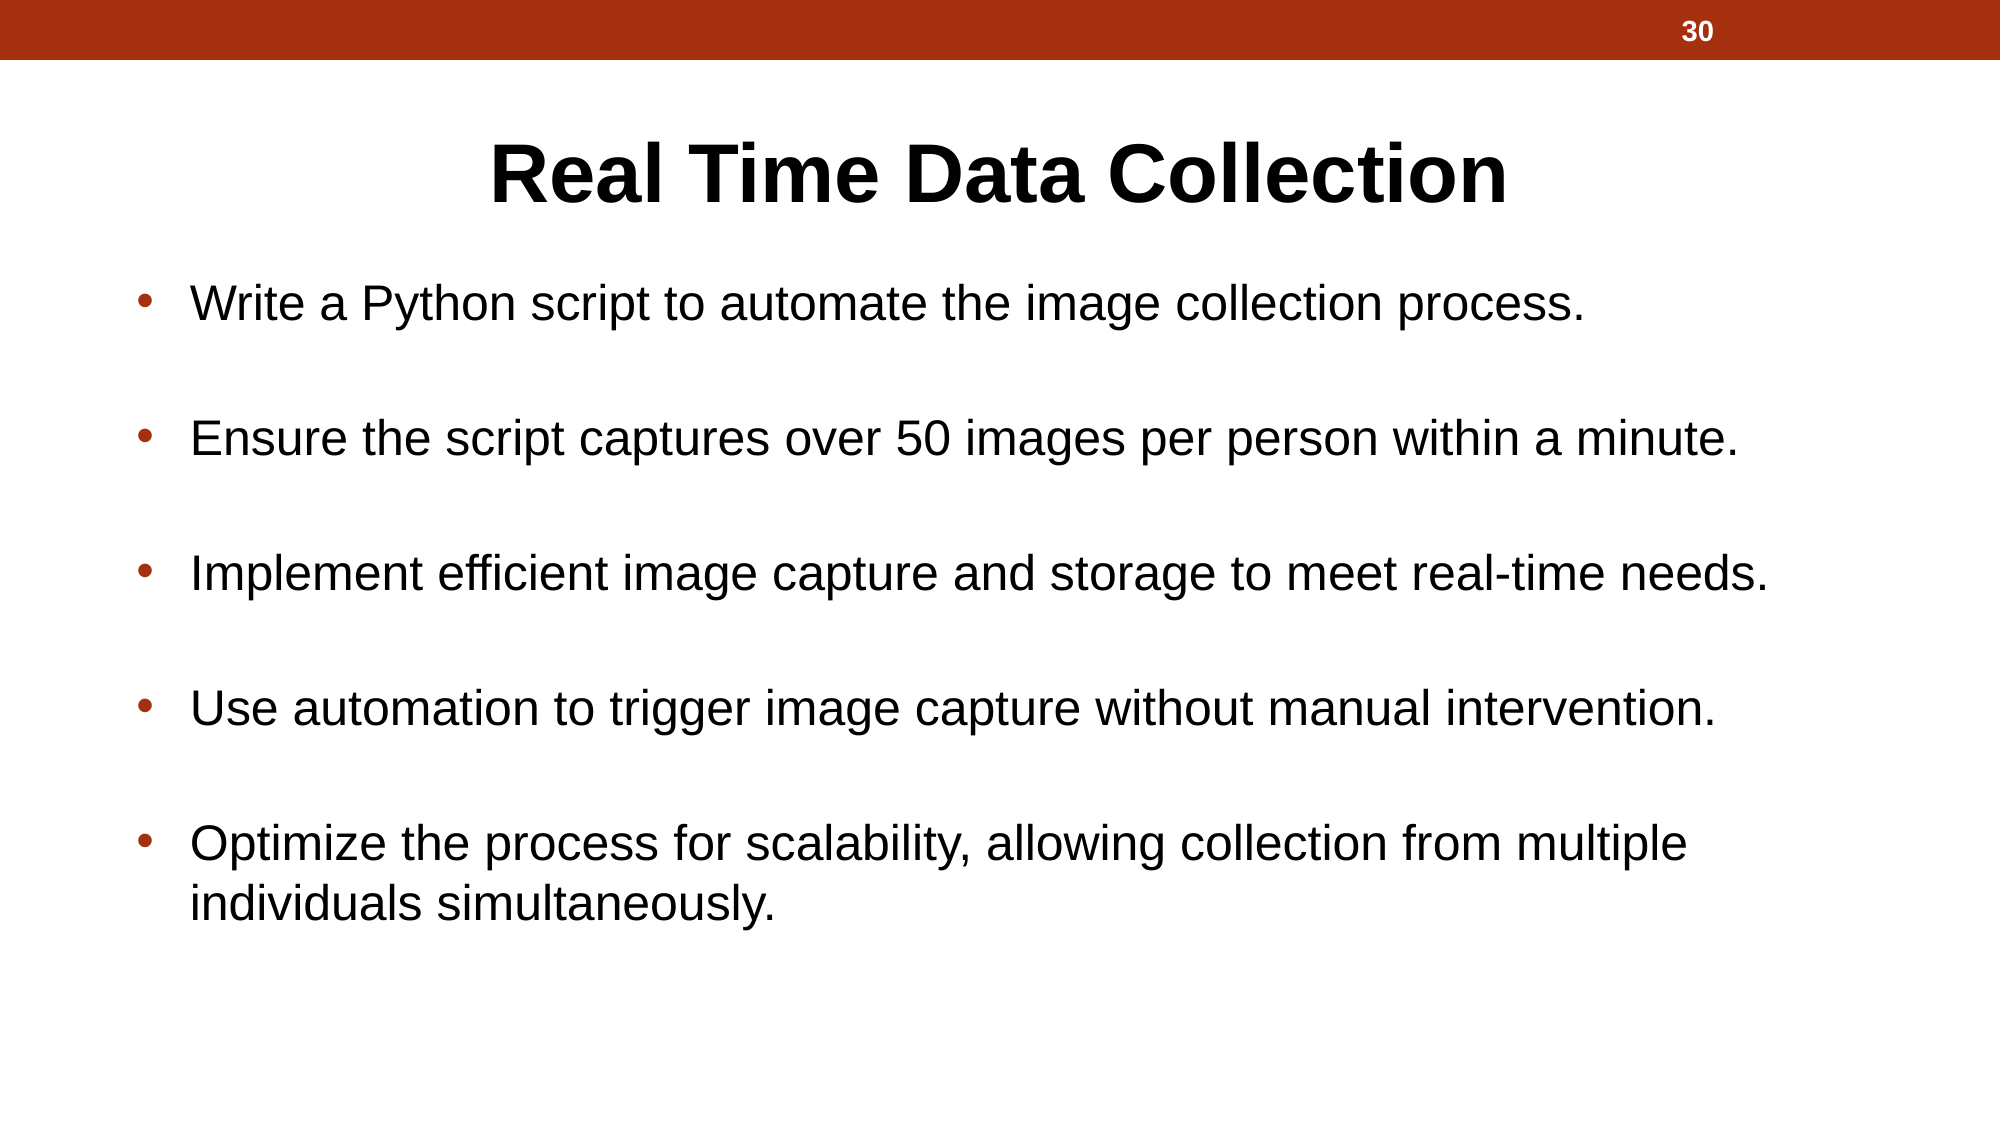

30
# Real Time Data Collection
Write a Python script to automate the image collection process.

Ensure the script captures over 50 images per person within a minute.

Implement efficient image capture and storage to meet real-time needs.

Use automation to trigger image capture without manual intervention.

Optimize the process for scalability, allowing collection from multiple individuals simultaneously.